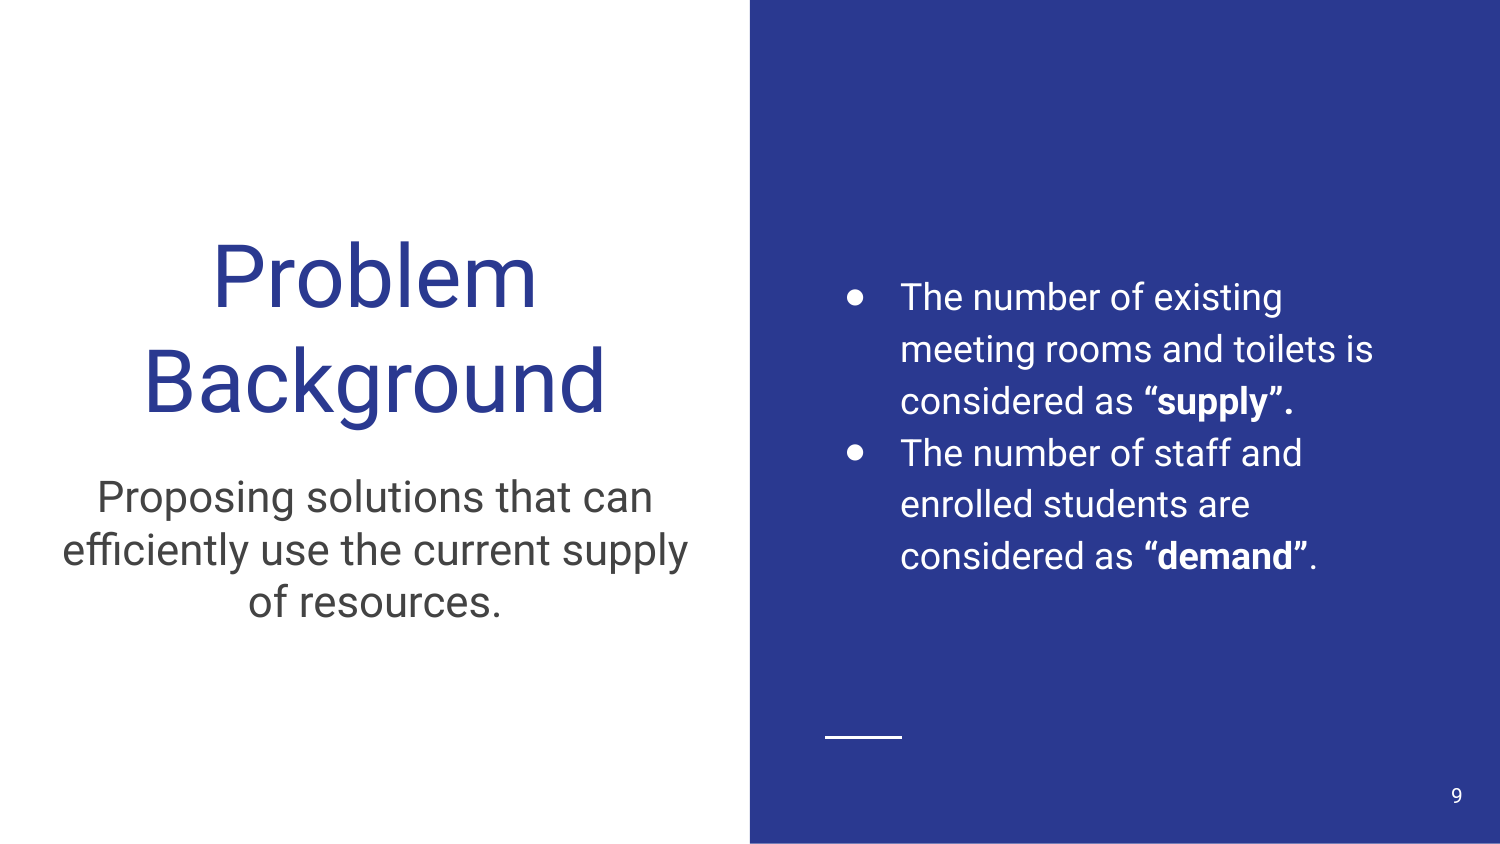

The number of existing meeting rooms and toilets is considered as “supply”.
The number of staff and enrolled students are considered as “demand”.
# Problem Background
Proposing solutions that can efficiently use the current supply of resources.
9